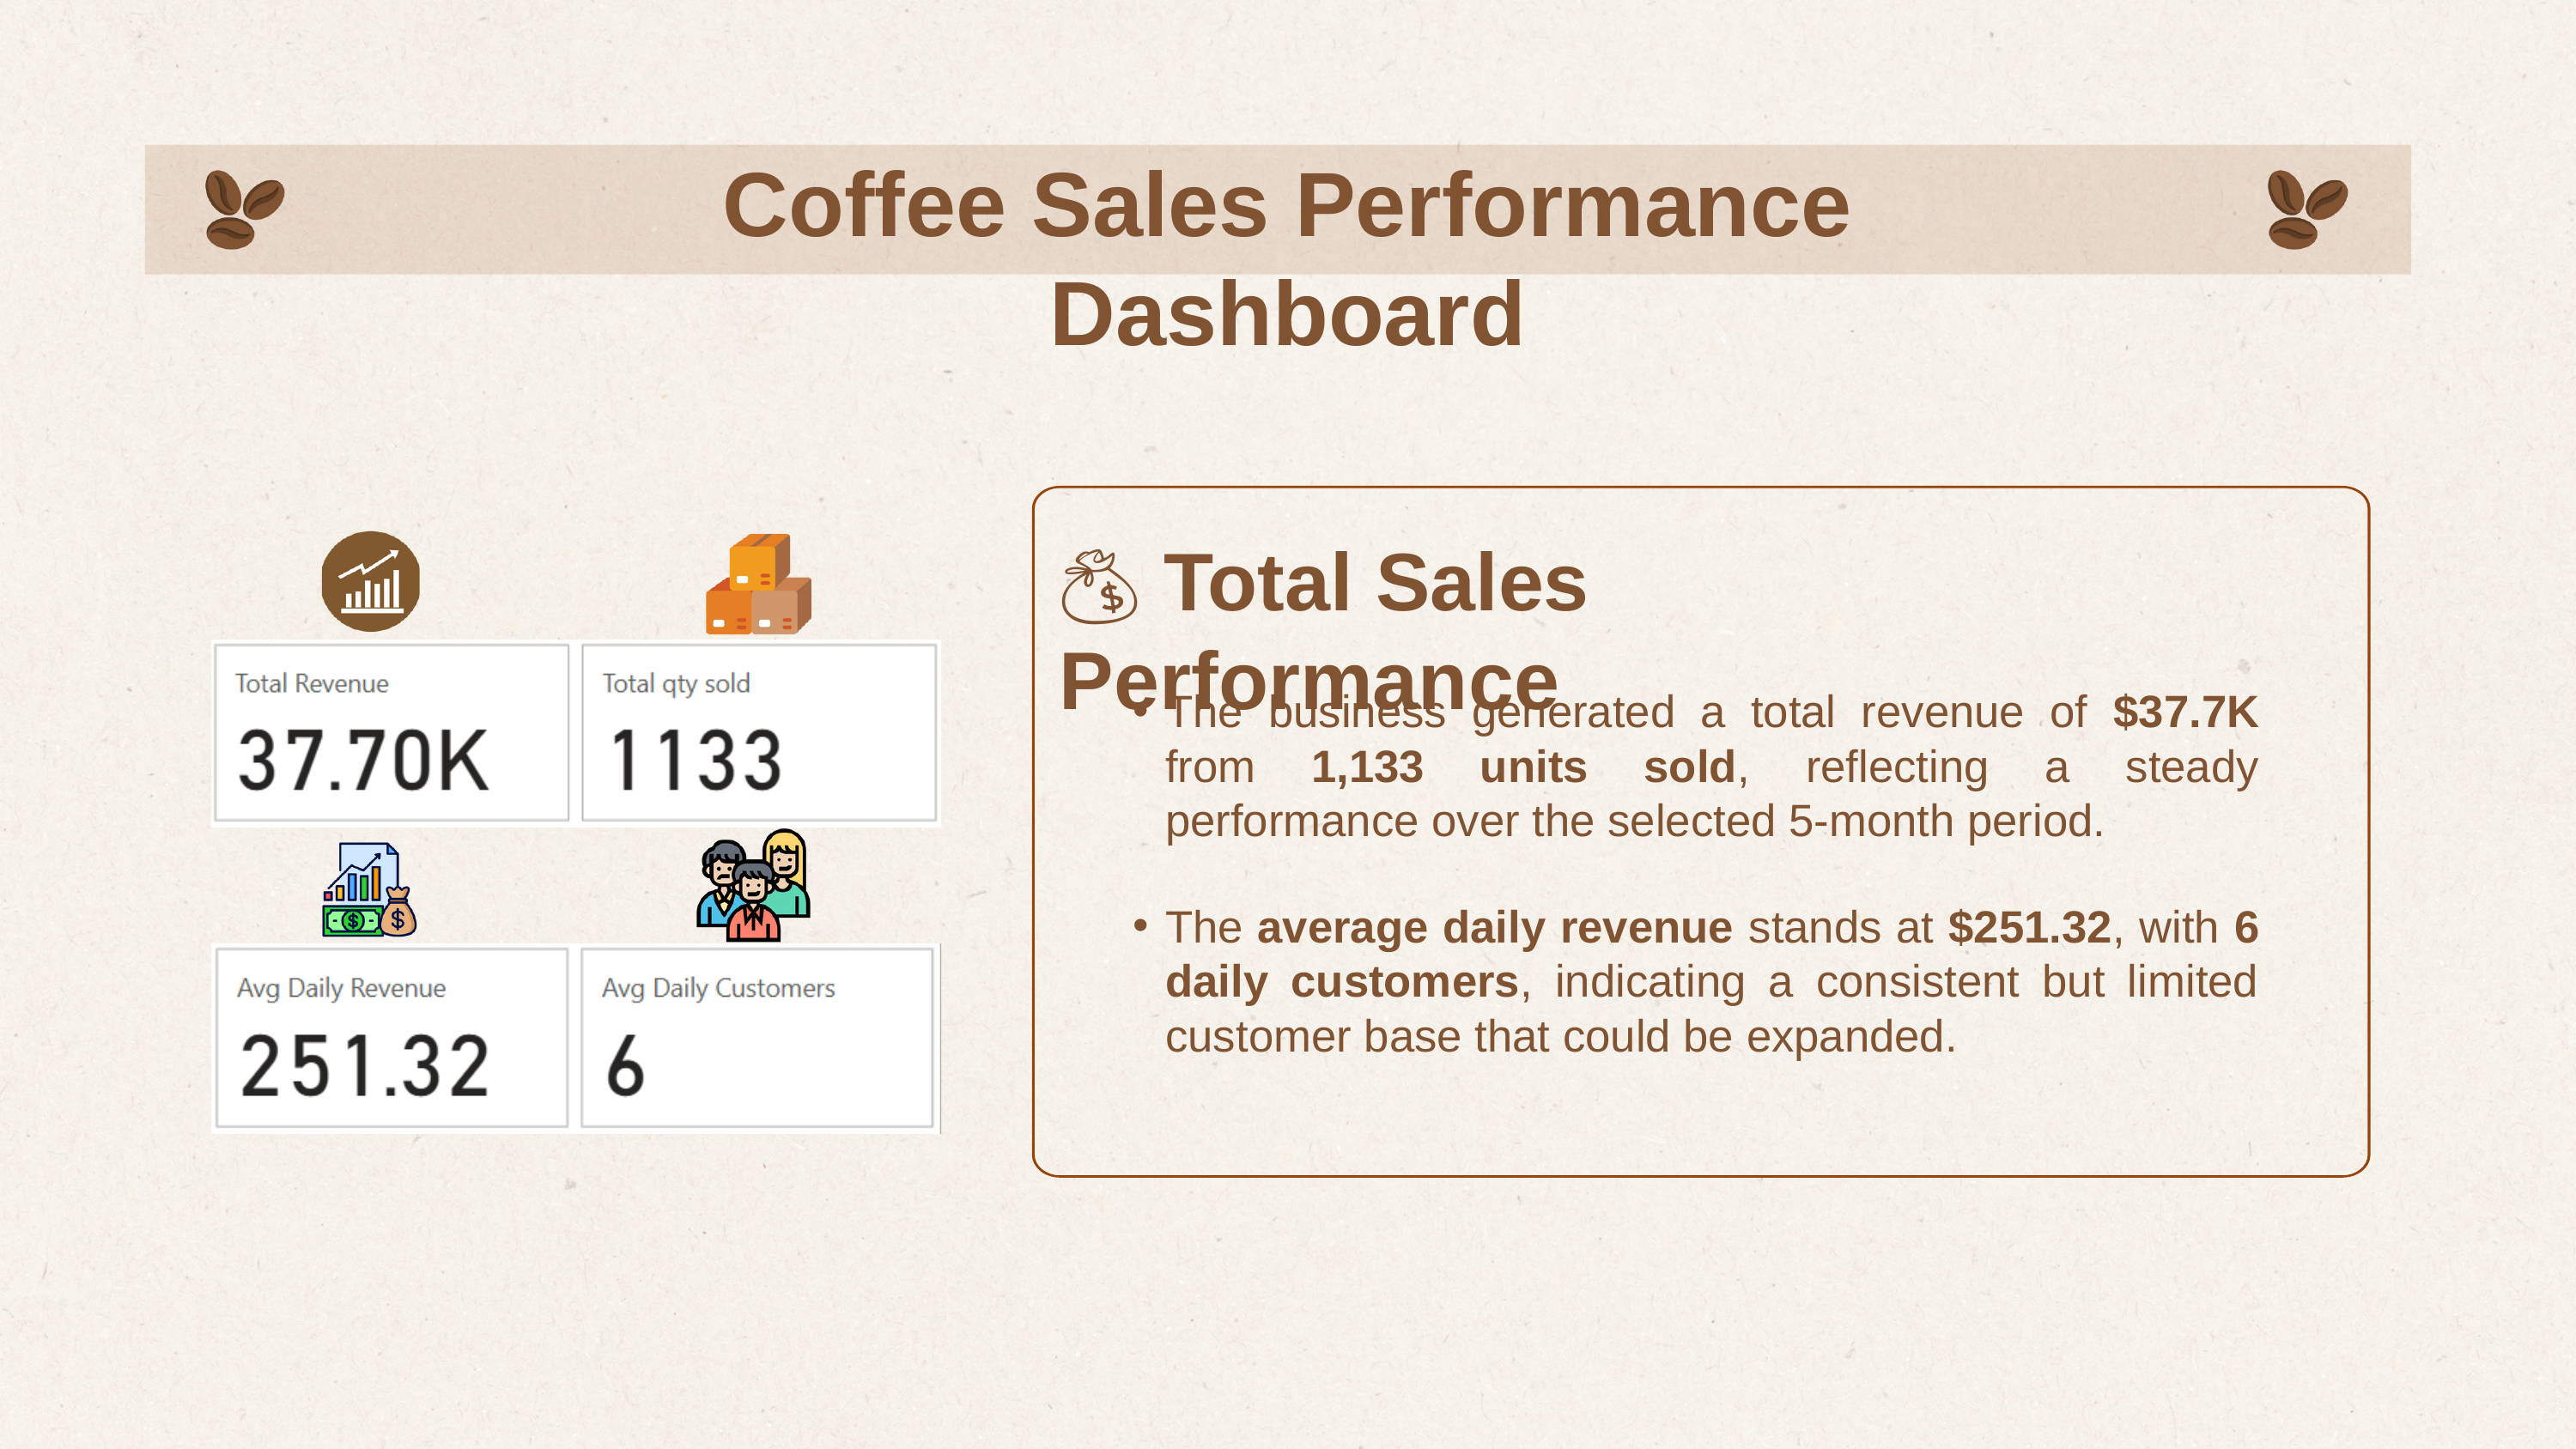

Coffee Sales Performance Dashboard

💰 Total Sales Performance
The business generated a total revenue of $37.7K from 1,133 units sold, reflecting a steady performance over the selected 5-month period.
The average daily revenue stands at $251.32, with 6 daily customers, indicating a consistent but limited customer base that could be expanded.